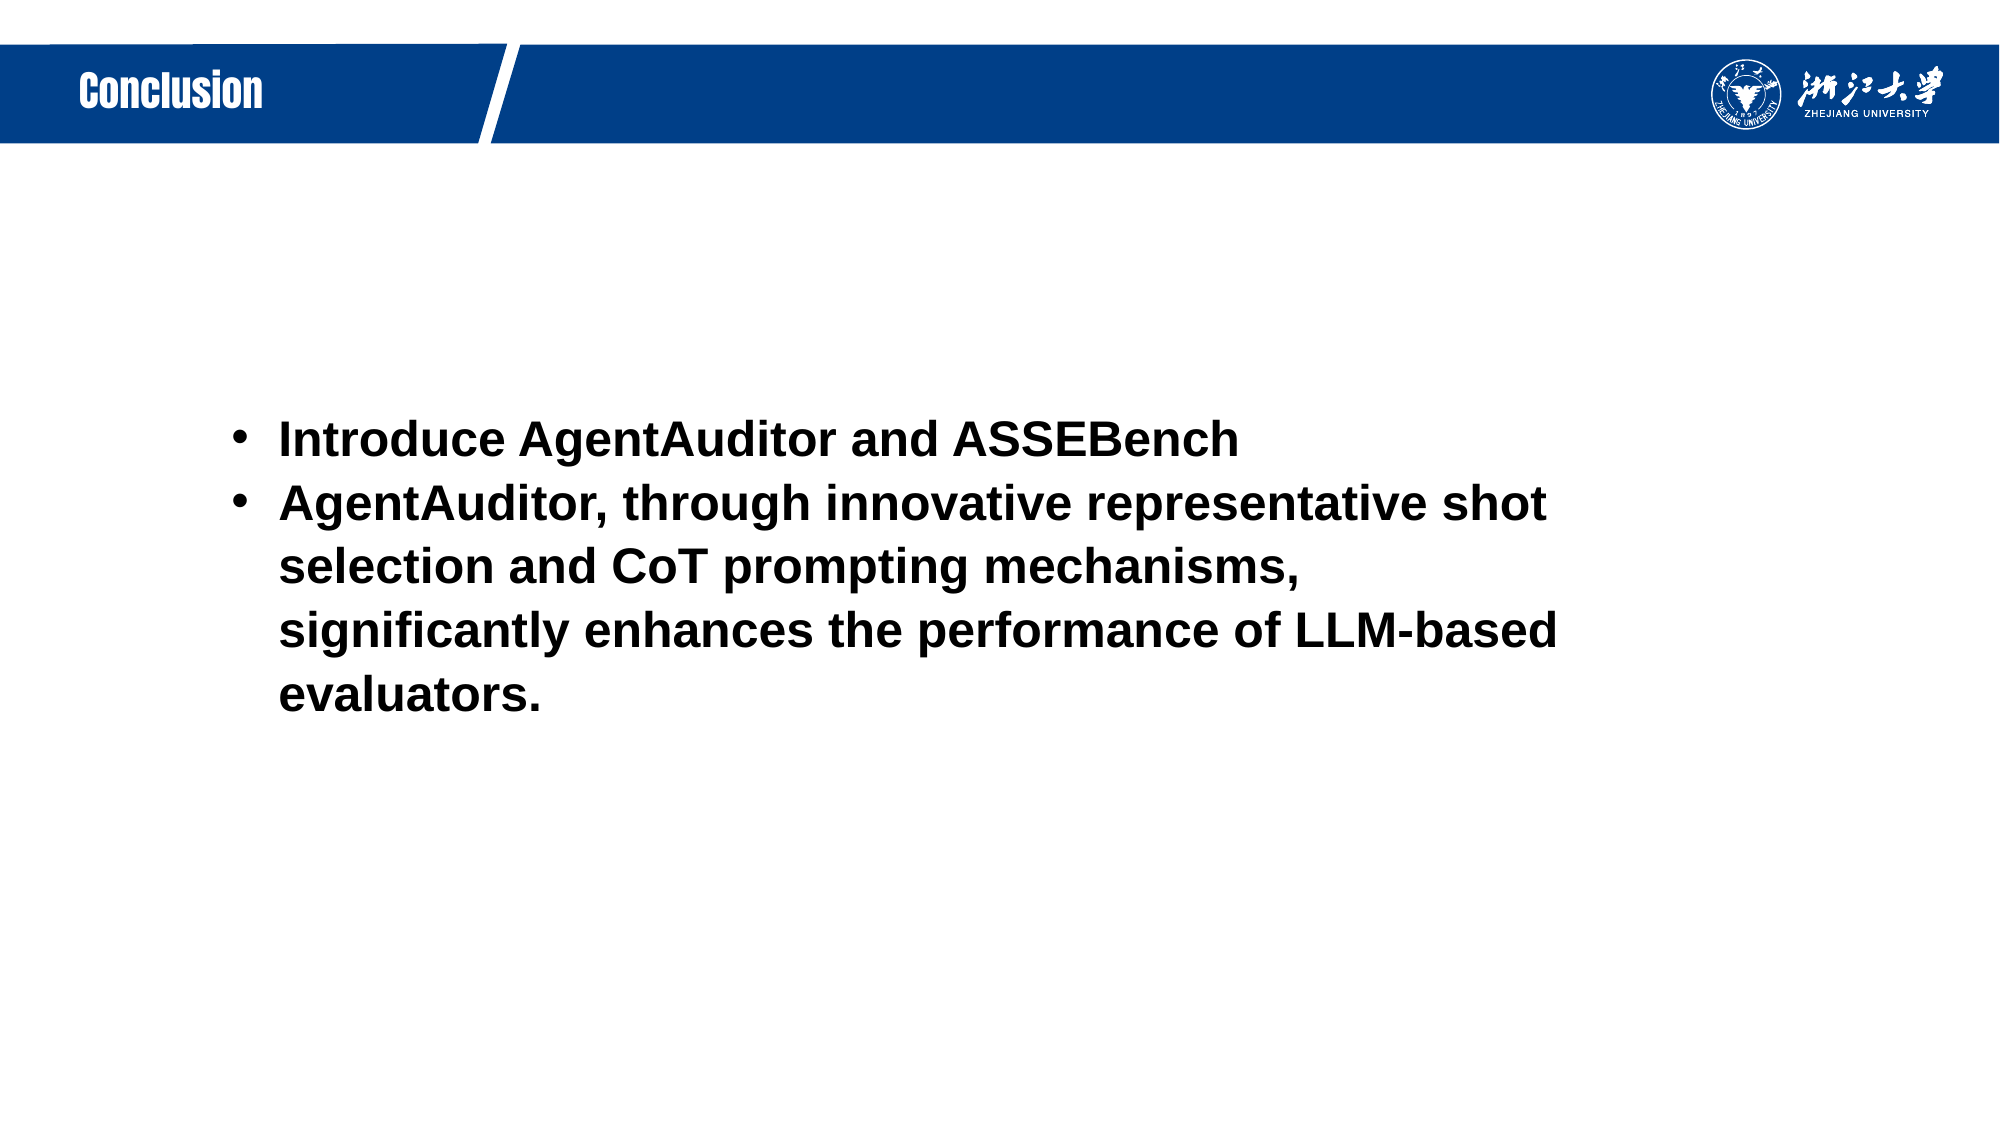

Conclusion
Introduce AgentAuditor and ASSEBench
AgentAuditor, through innovative representative shot selection and CoT prompting mechanisms, significantly enhances the performance of LLM-based evaluators.